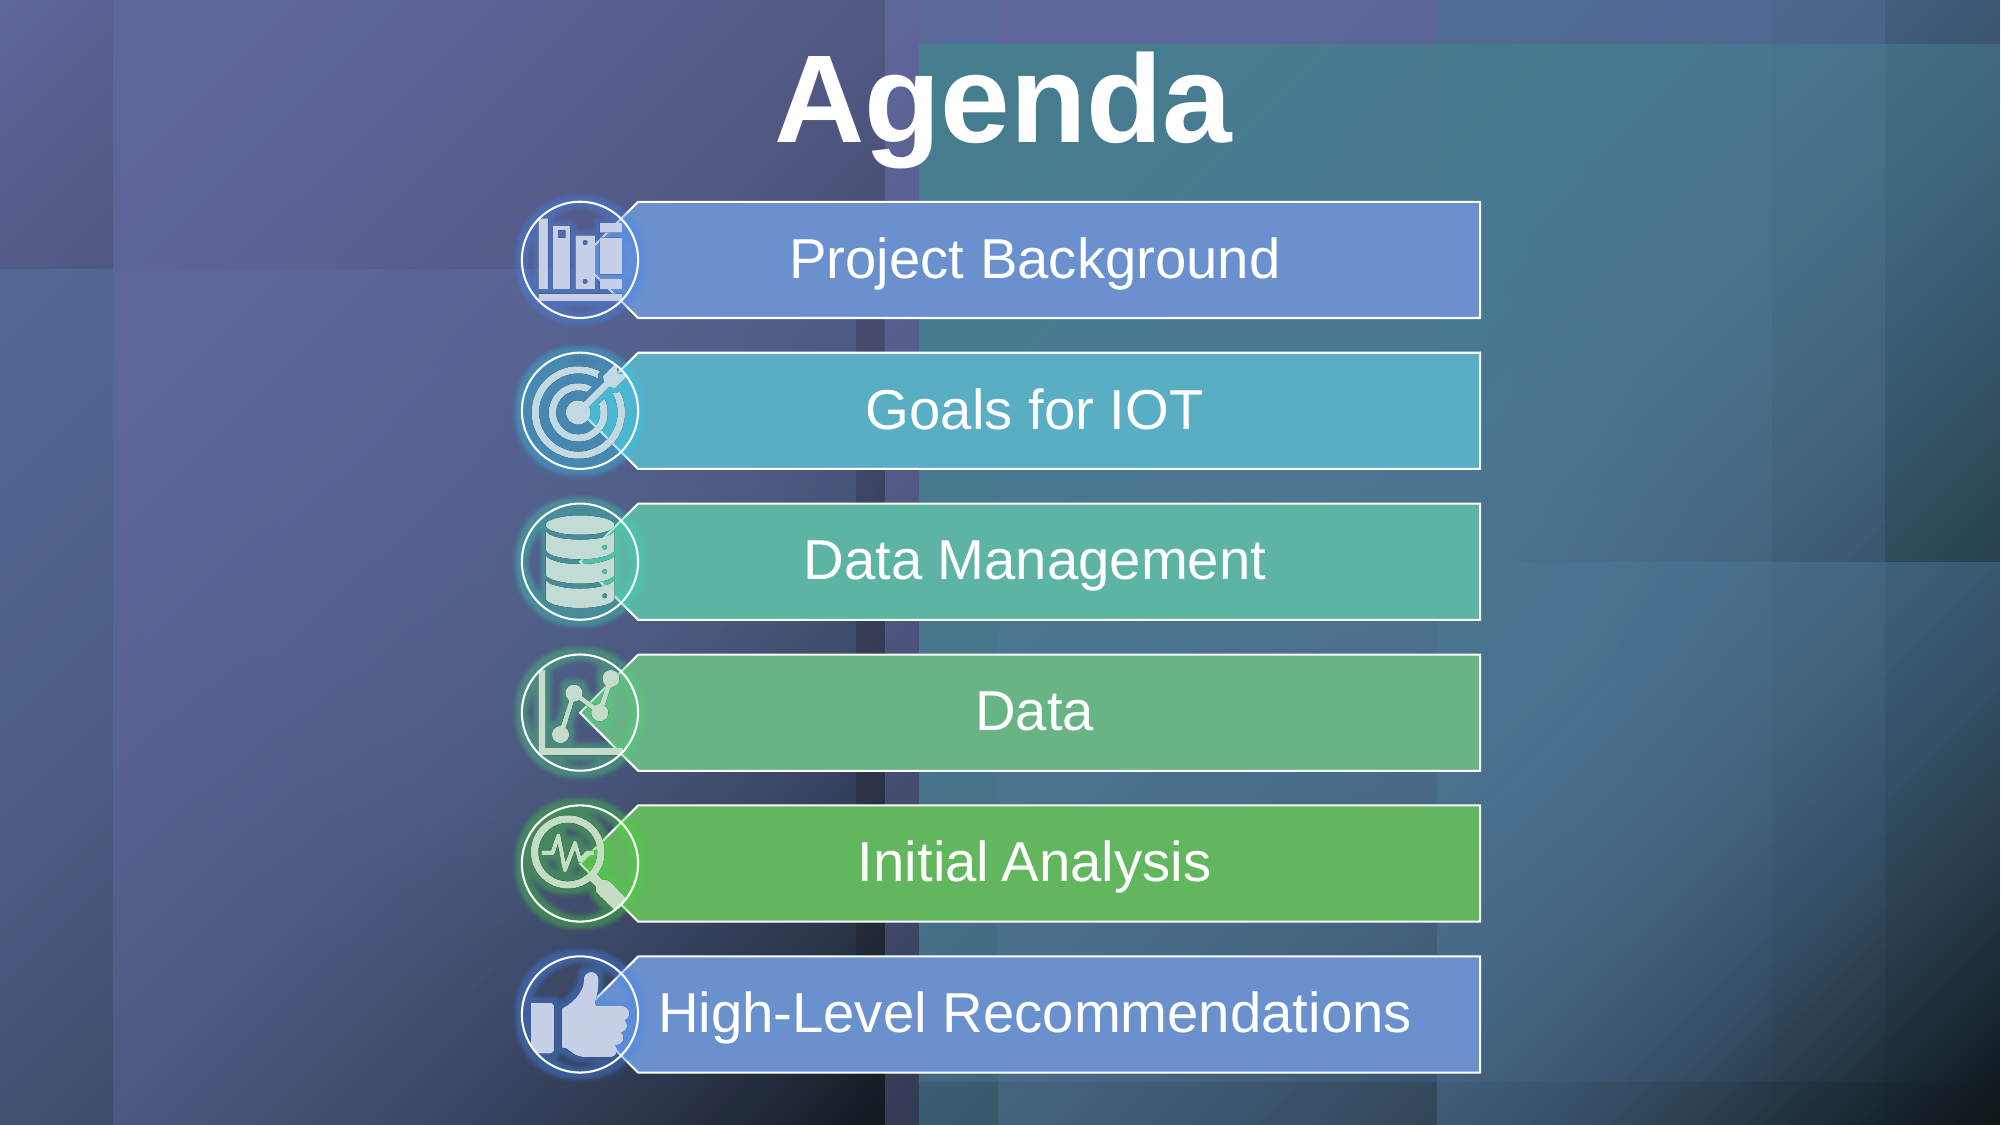

# Agenda
Project Background
Goals for IOT
Data Management
Data
Initial Analysis
High-Level Recommendations